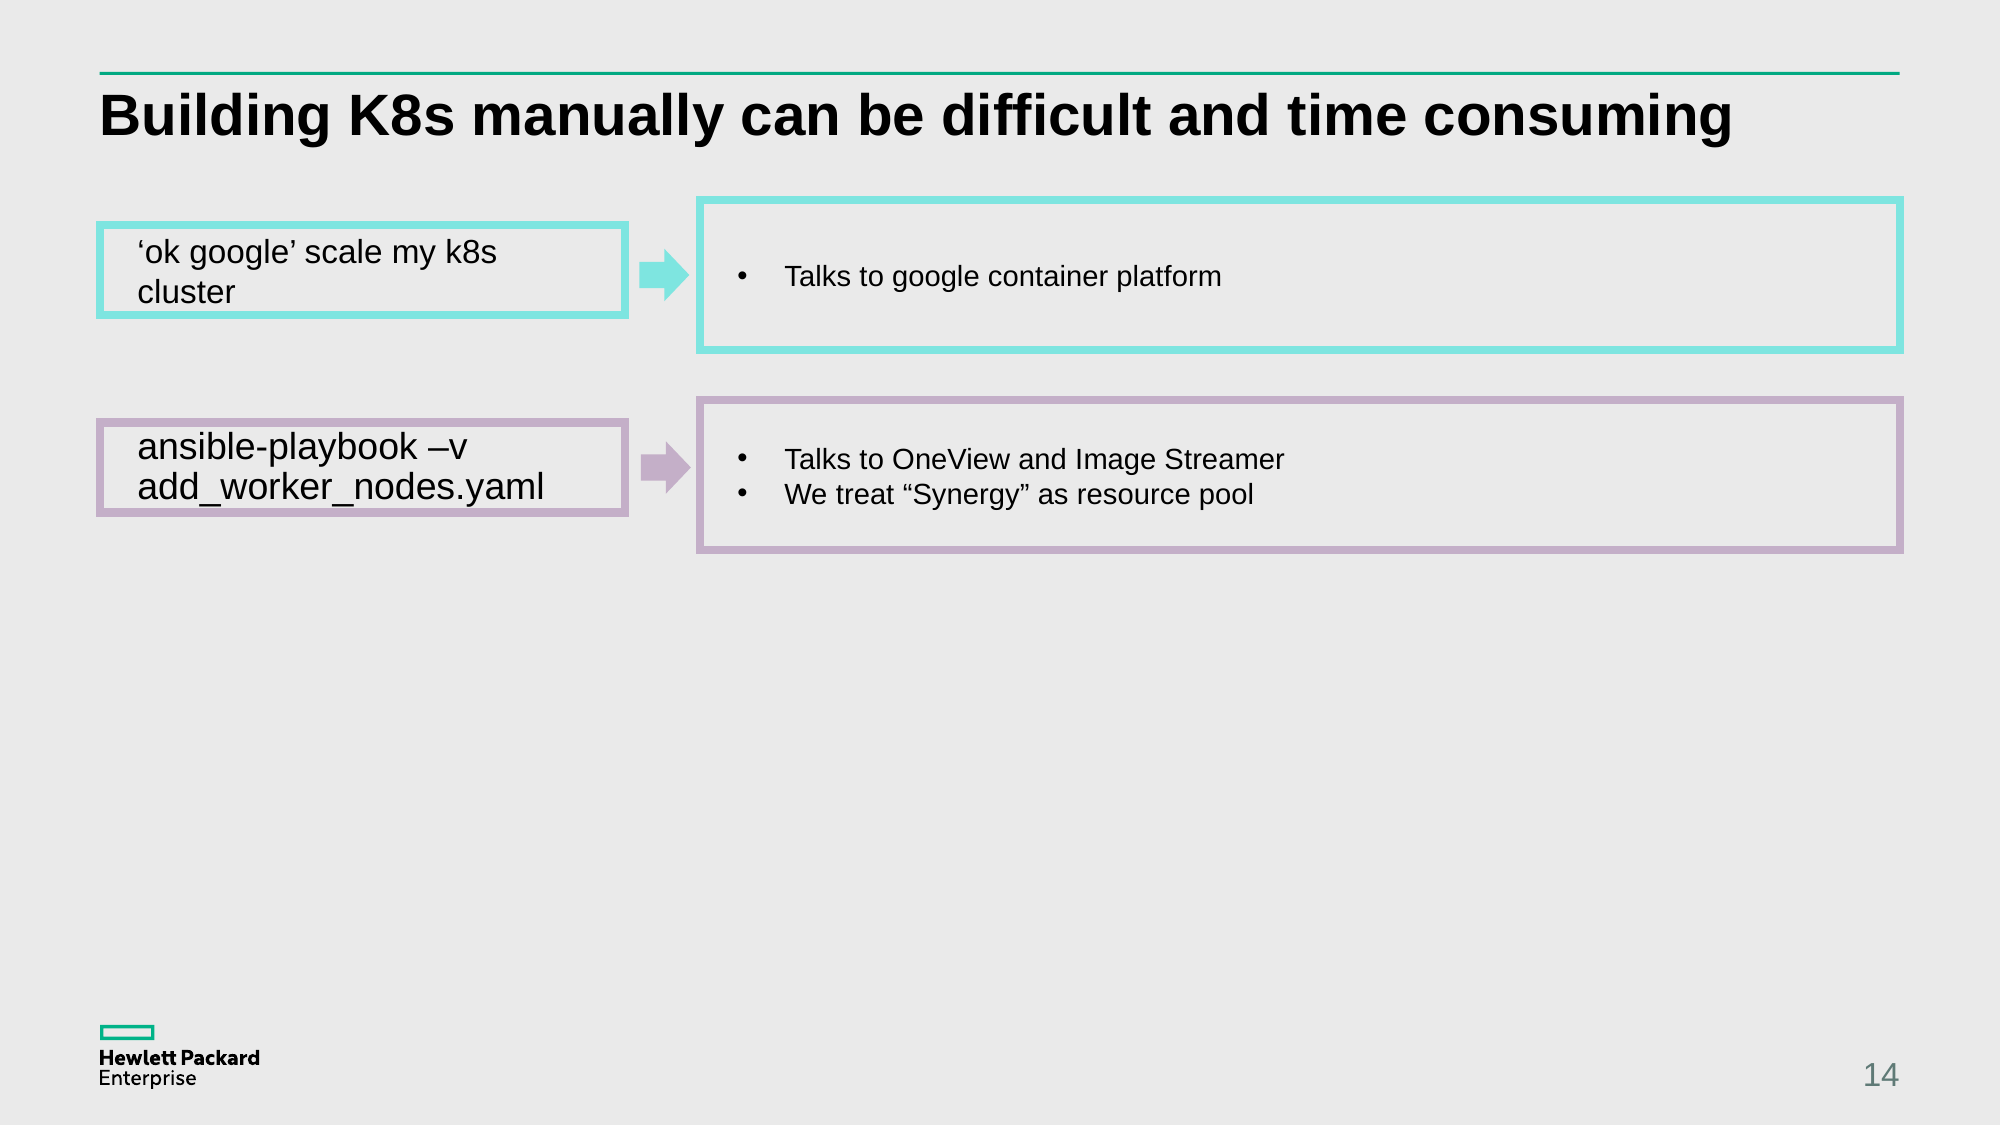

# Building K8s manually can be difficult and time consuming
Talks to google container platform
‘ok google’ scale my k8s cluster

Talks to OneView and Image Streamer
We treat “Synergy” as resource pool
ansible-playbook –v add_worker_nodes.yaml

14